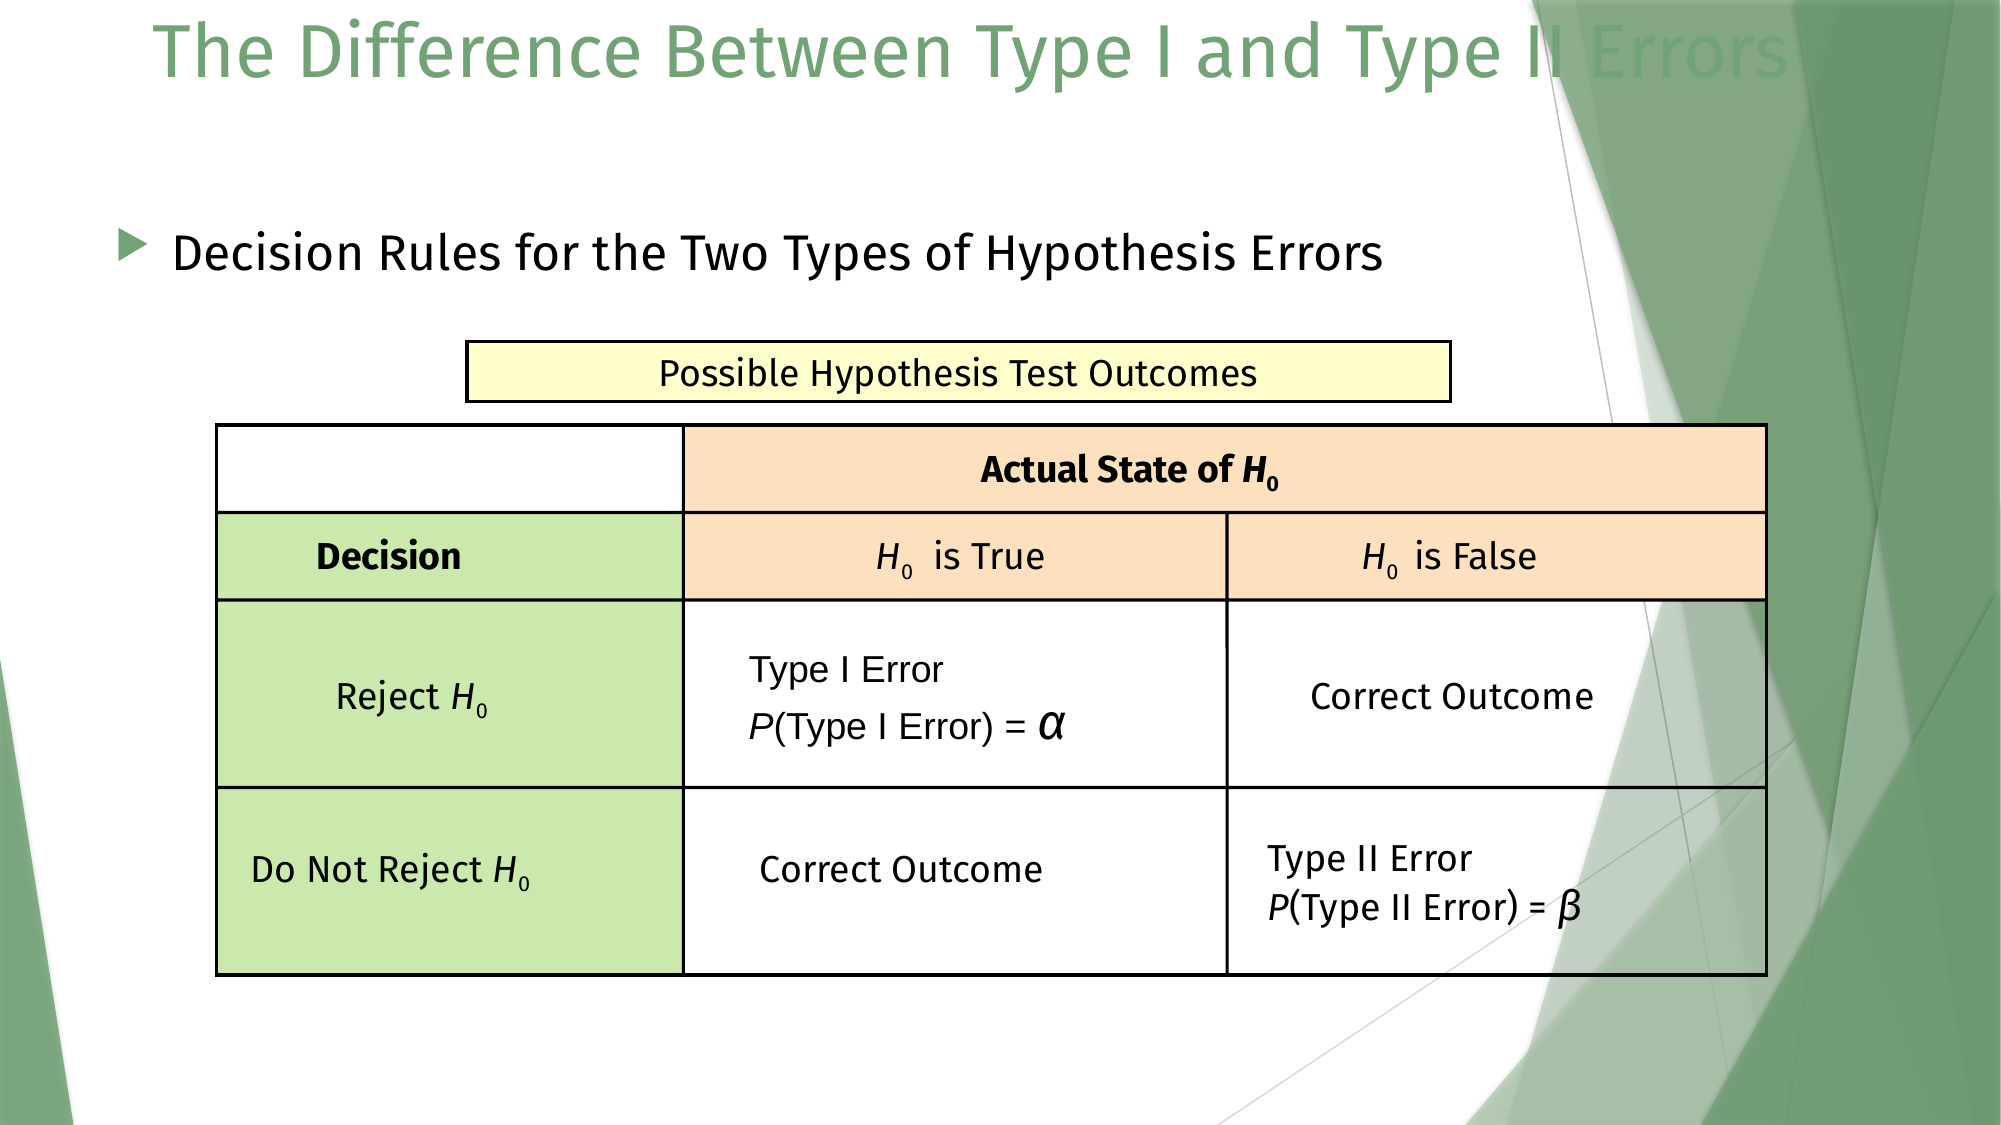

# The Difference Between Type I and Type II Errors
Decision Rules for the Two Types of Hypothesis Errors
Possible Hypothesis Test Outcomes

Actual State of H0

Decision
 H0  is True
 H0  is False

Type I Error
P(Type I Error) = α
Reject H0
Correct Outcome

Type II Error
P(Type II Error) = β
Do Not Reject H0
Correct Outcome